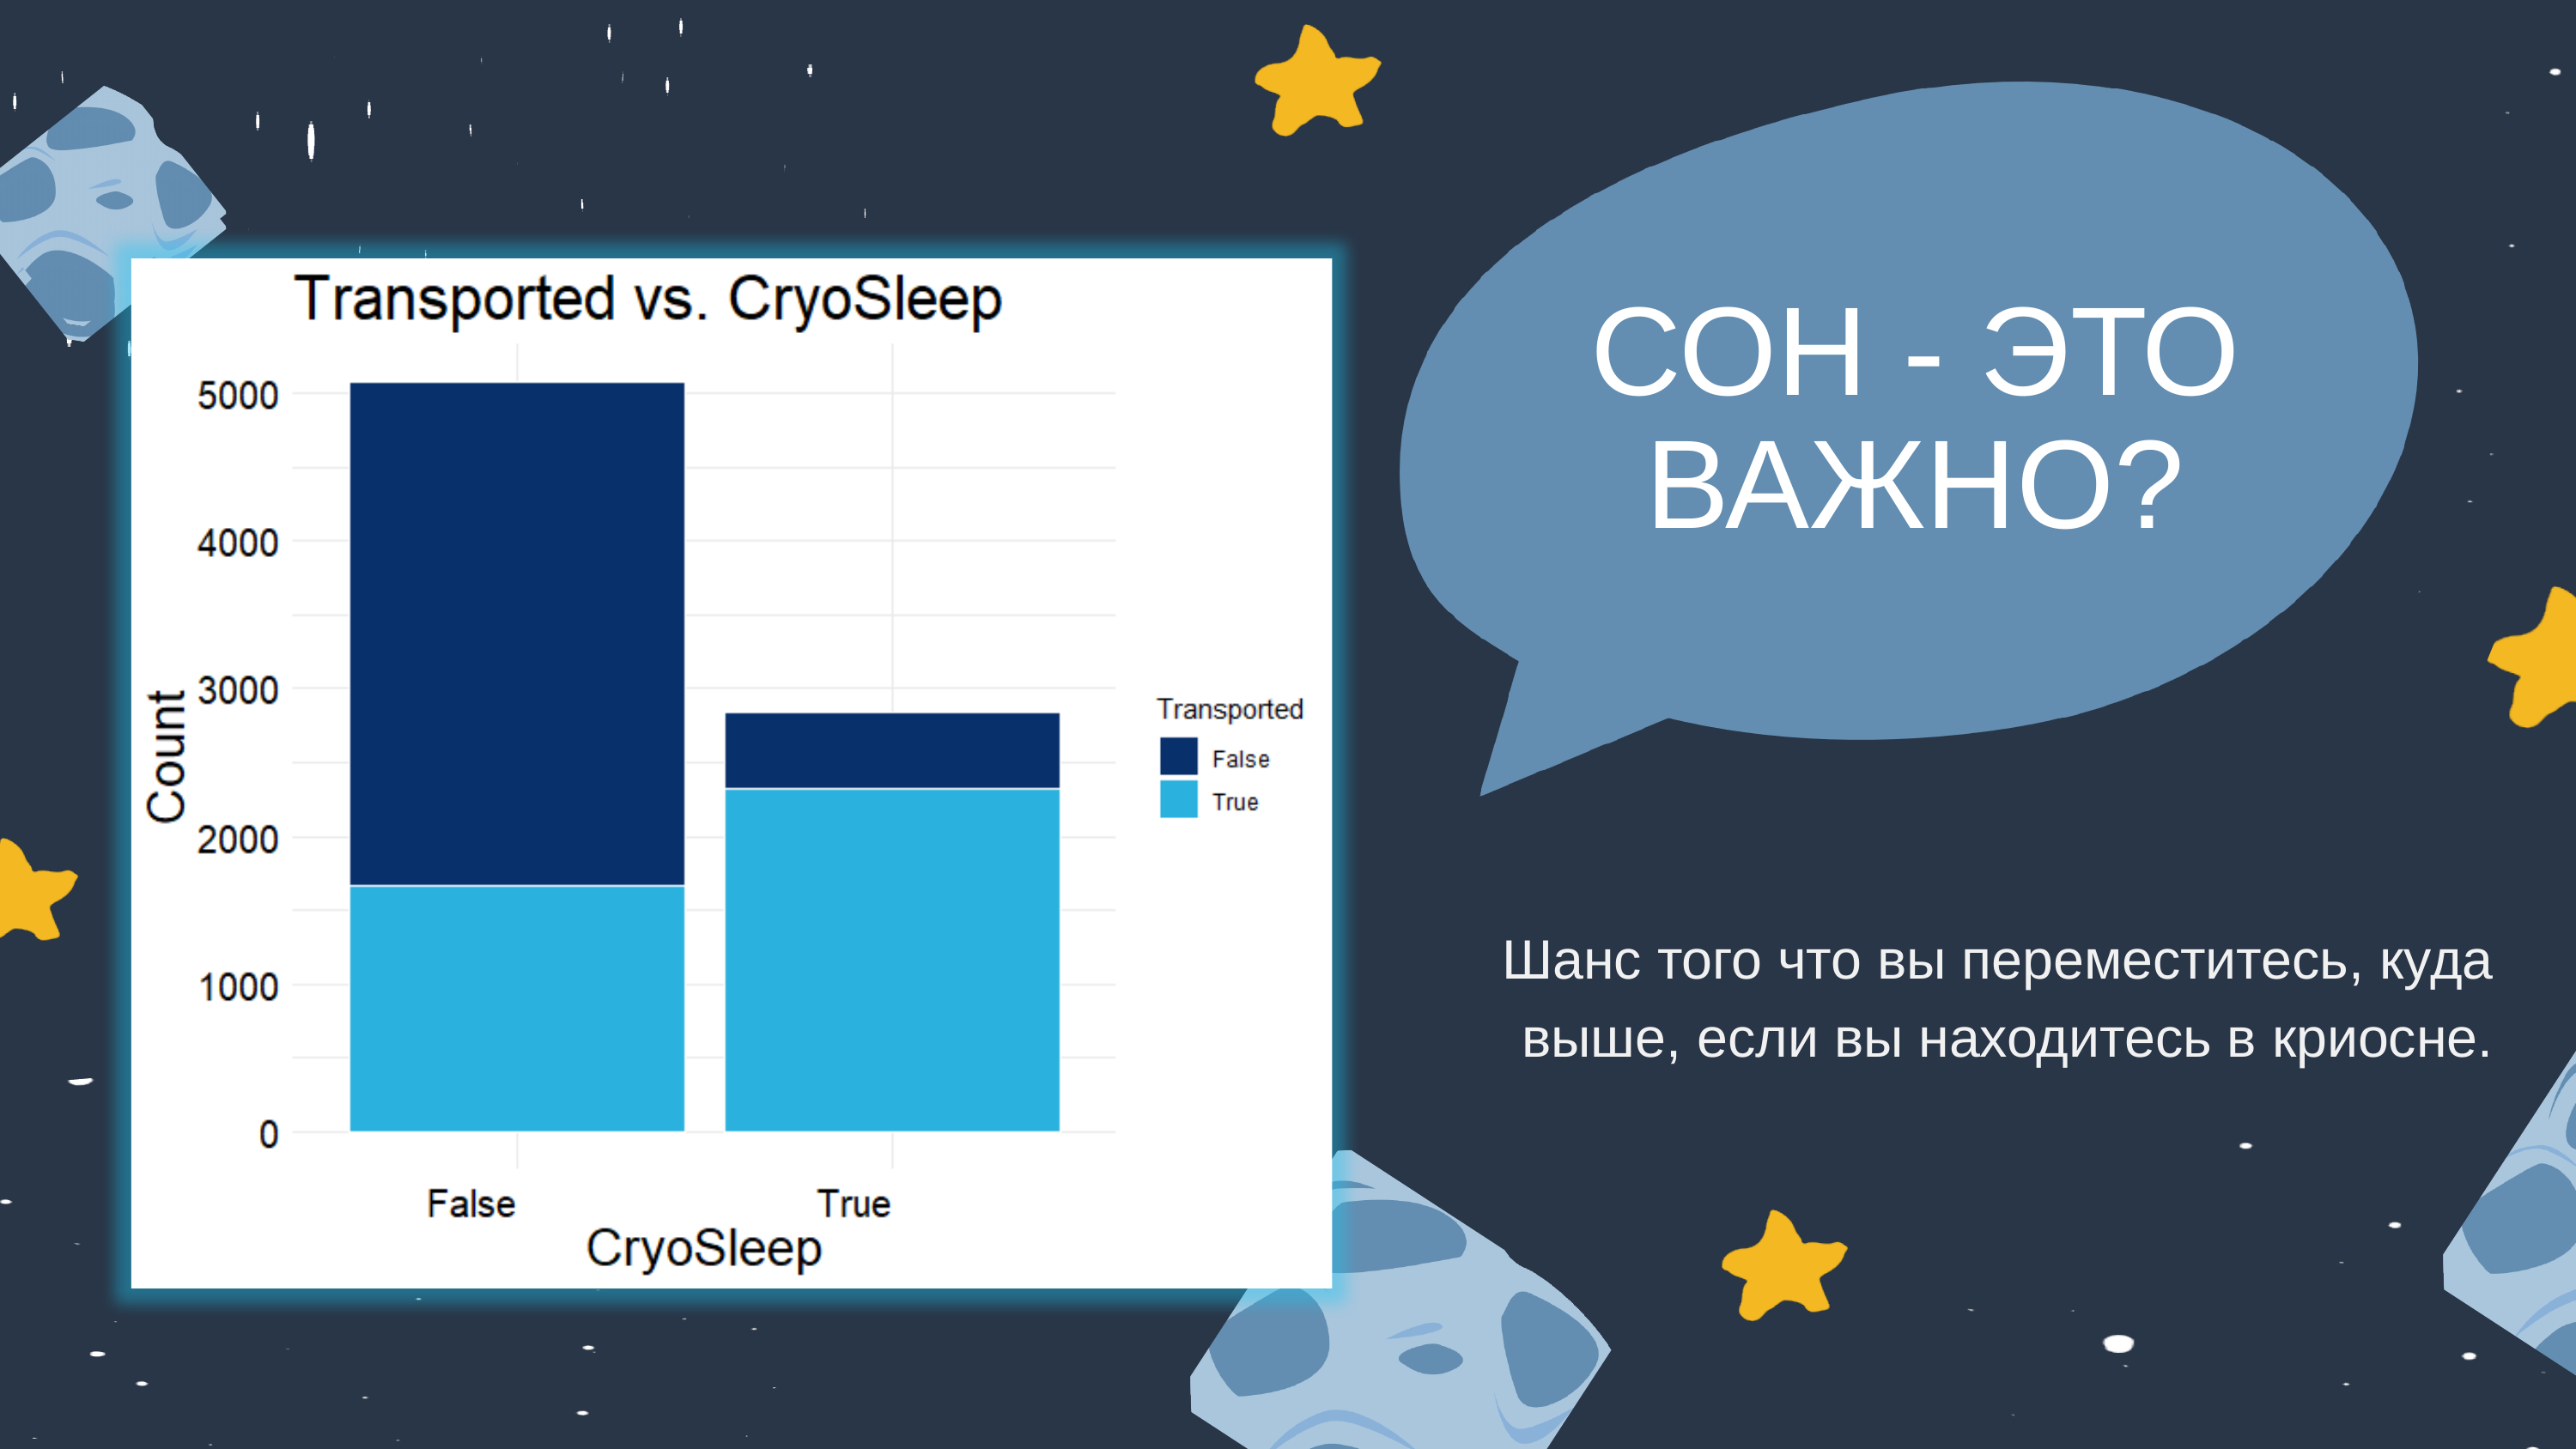

СОН - ЭТО ВАЖНО?

Шанс того что вы переместитесь, куда выше, если вы находитесь в криосне.